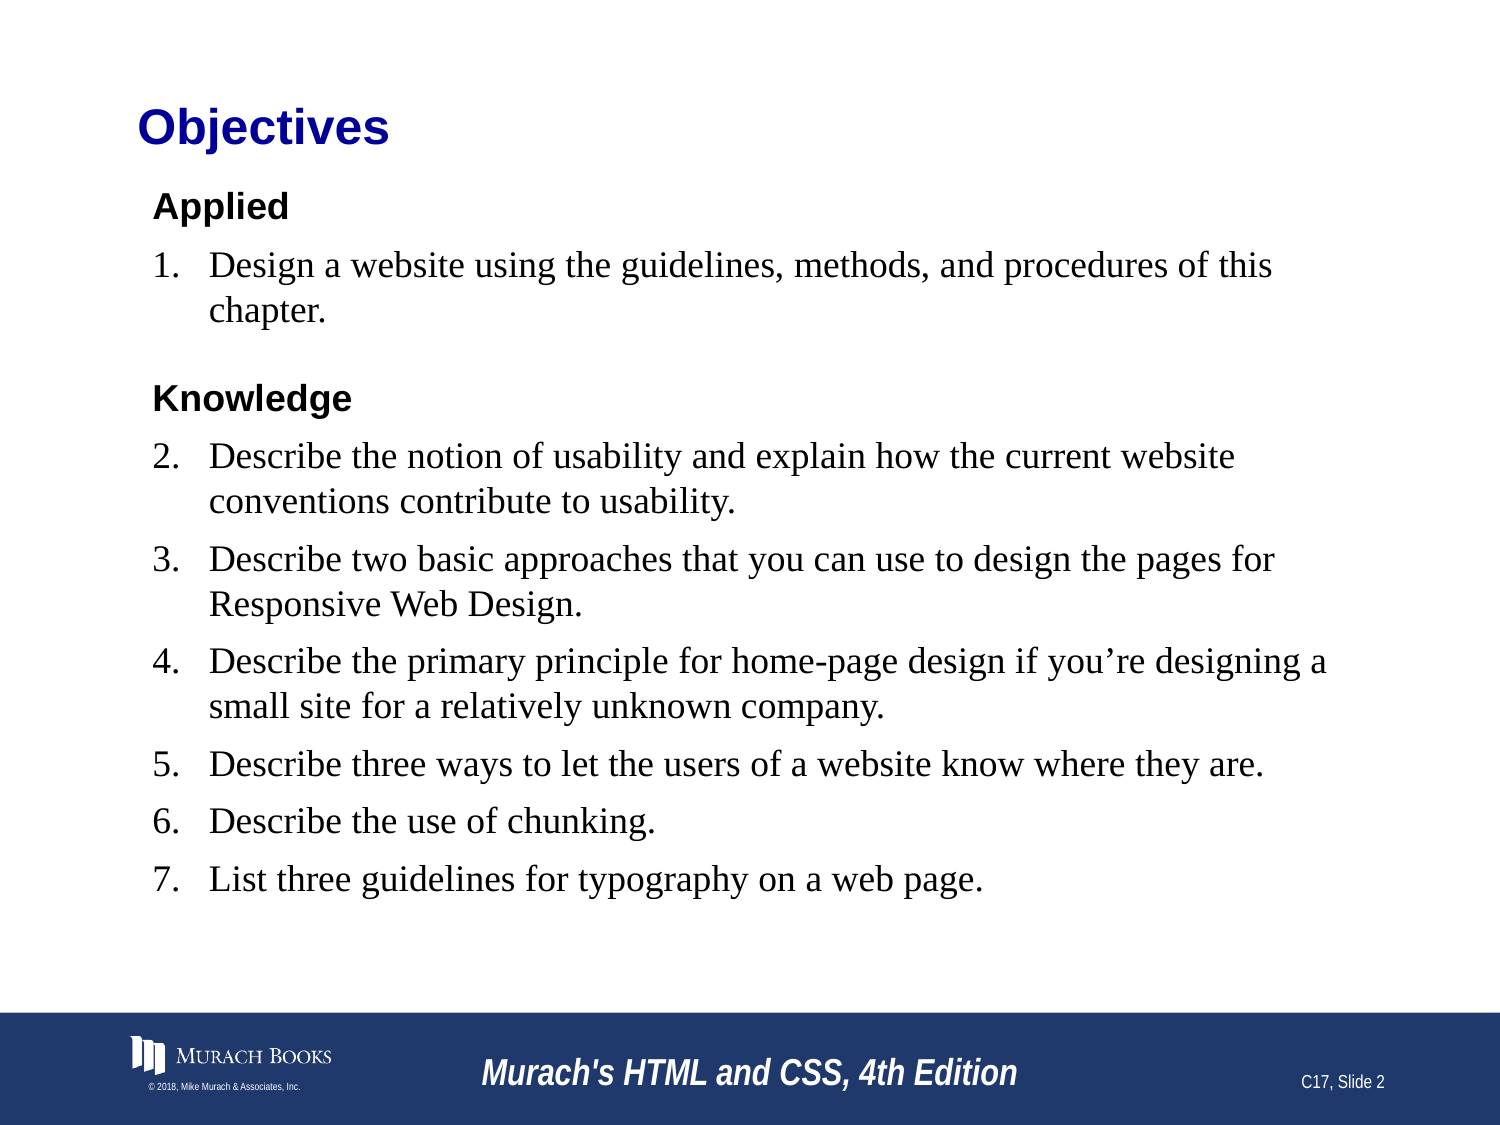

# Objectives
Applied
Design a website using the guidelines, methods, and procedures of this chapter.
Knowledge
Describe the notion of usability and explain how the current website conventions contribute to usability.
Describe two basic approaches that you can use to design the pages for Responsive Web Design.
Describe the primary principle for home-page design if you’re designing a small site for a relatively unknown company.
Describe three ways to let the users of a website know where they are.
Describe the use of chunking.
List three guidelines for typography on a web page.

© 2018, Mike Murach & Associates, Inc.
Murach's HTML and CSS, 4th Edition

C17, Slide 2